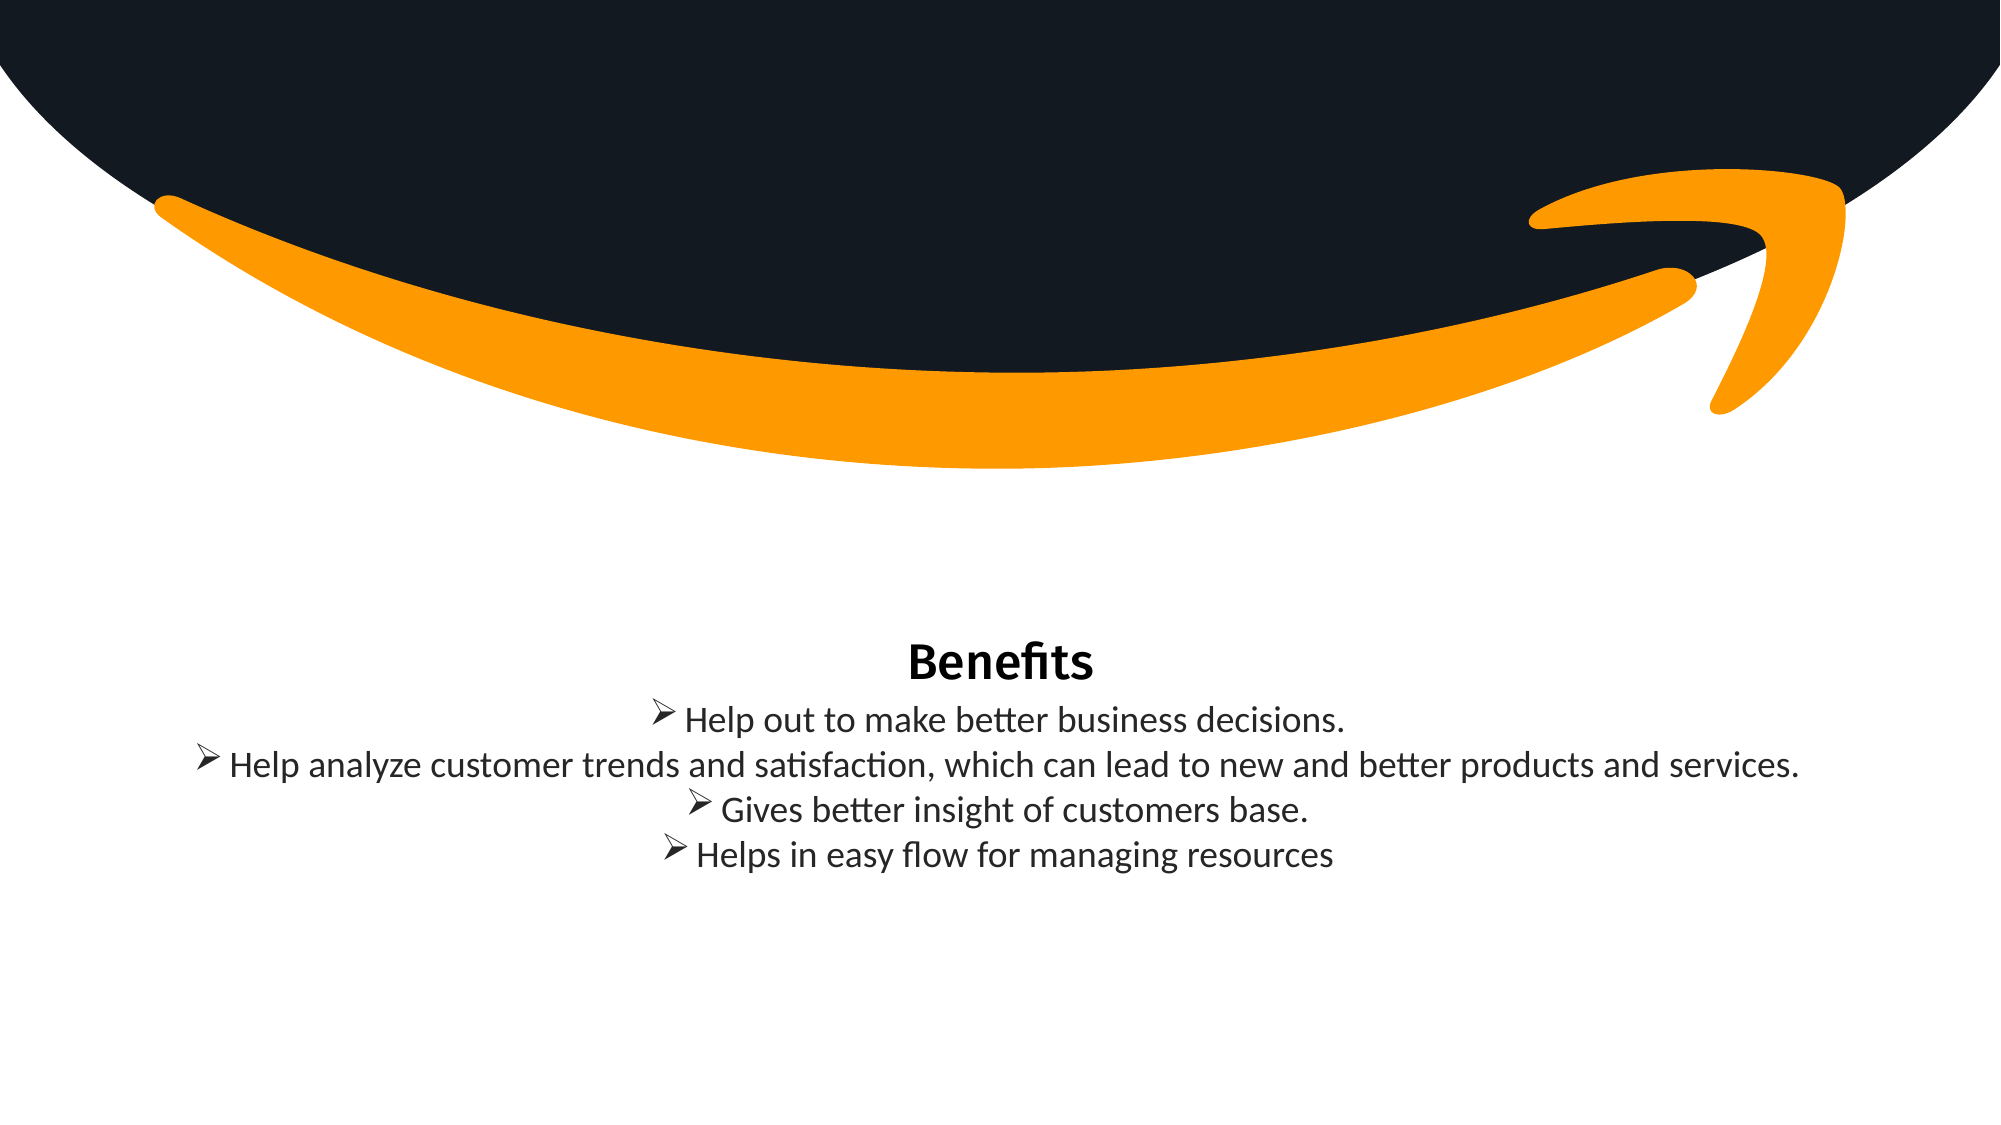

Benefits
Help out to make better business decisions.
Help analyze customer trends and satisfaction, which can lead to new and better products and services.
Gives better insight of customers base.
Helps in easy flow for managing resources